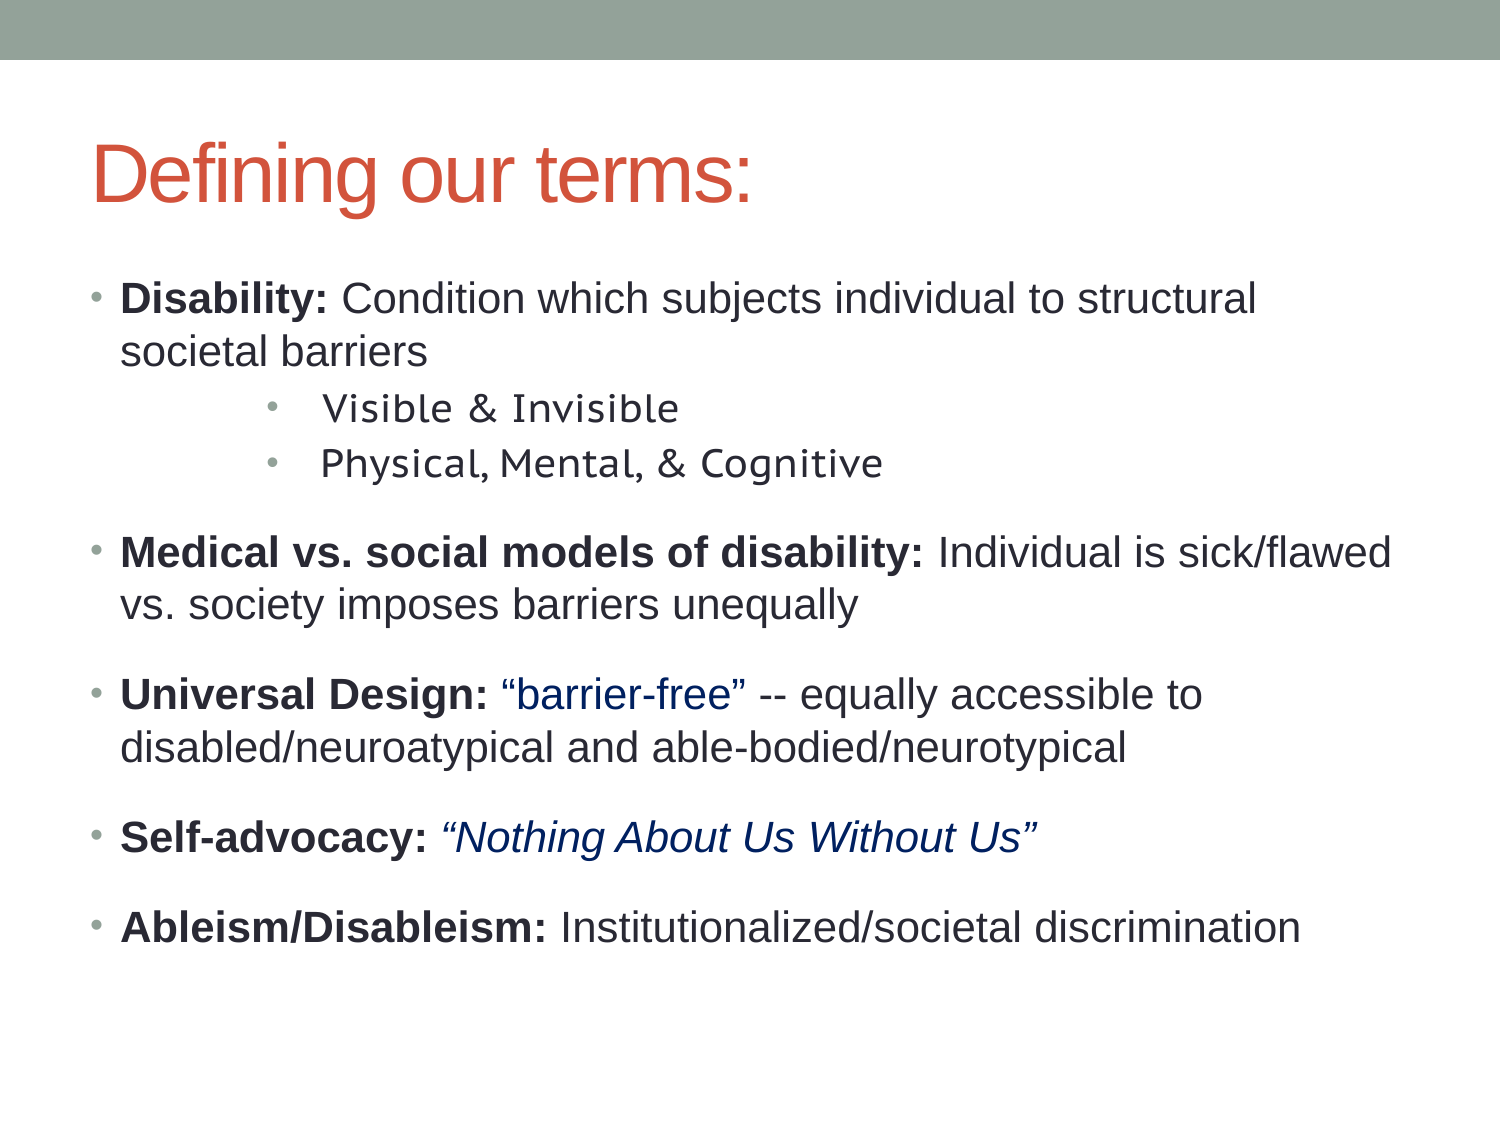

# Defining our terms:
Disability: Condition which subjects individual to structural societal barriers
Visible & Invisible
 Physical, Mental, & Cognitive
Medical vs. social models of disability: Individual is sick/flawed vs. society imposes barriers unequally
Universal Design: “barrier-free” -- equally accessible to disabled/neuroatypical and able-bodied/neurotypical
Self-advocacy: “Nothing About Us Without Us”
Ableism/Disableism: Institutionalized/societal discrimination